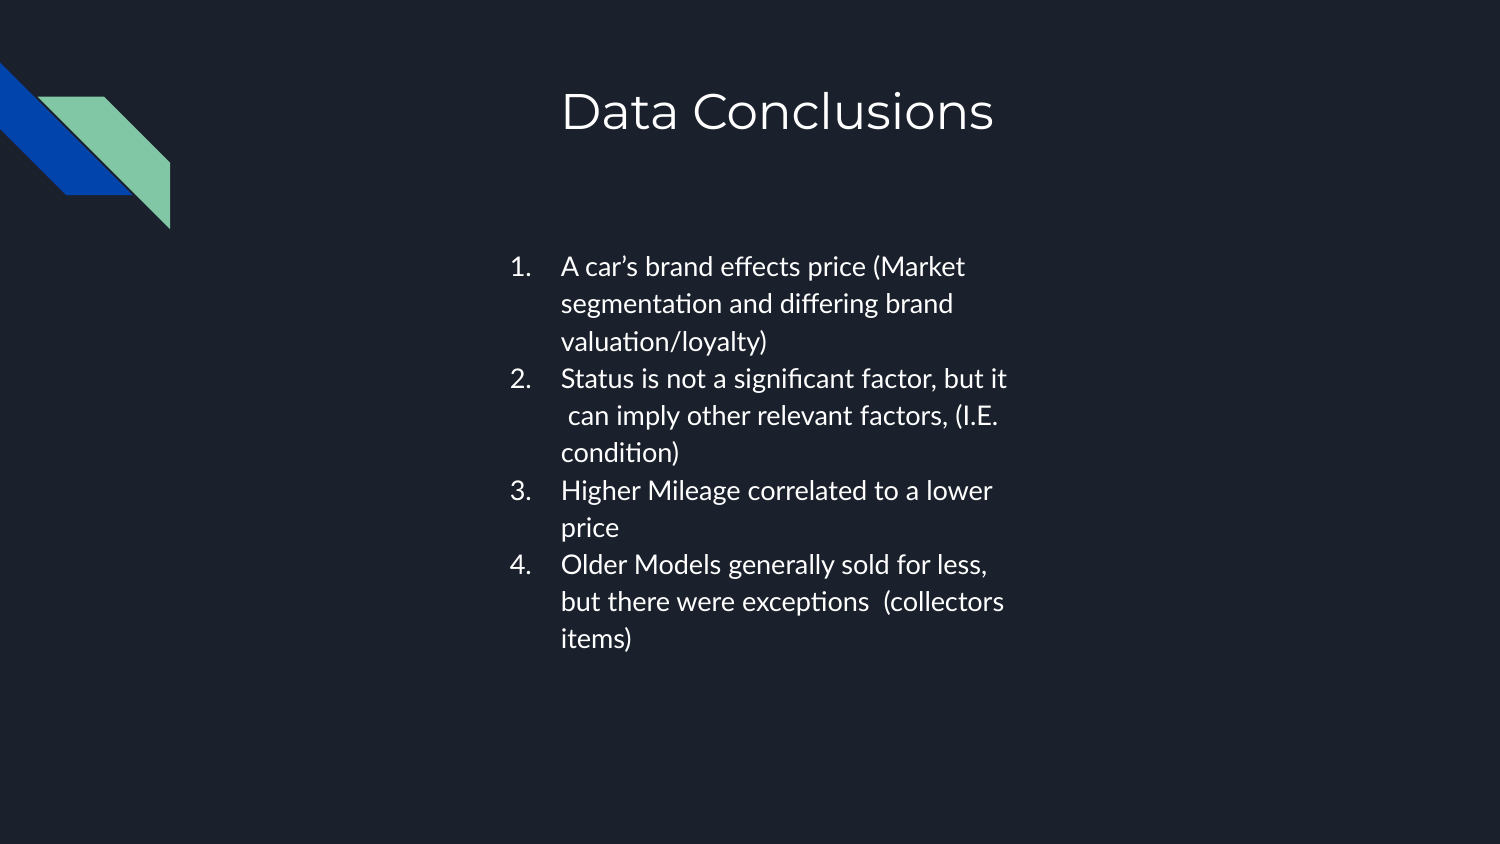

# Data Conclusions
A car’s brand effects price (Market segmentation and differing brand valuation/loyalty)
Status is not a significant factor, but it  can imply other relevant factors, (I.E. condition)
Higher Mileage correlated to a lower price
Older Models generally sold for less, but there were exceptions  (collectors items)